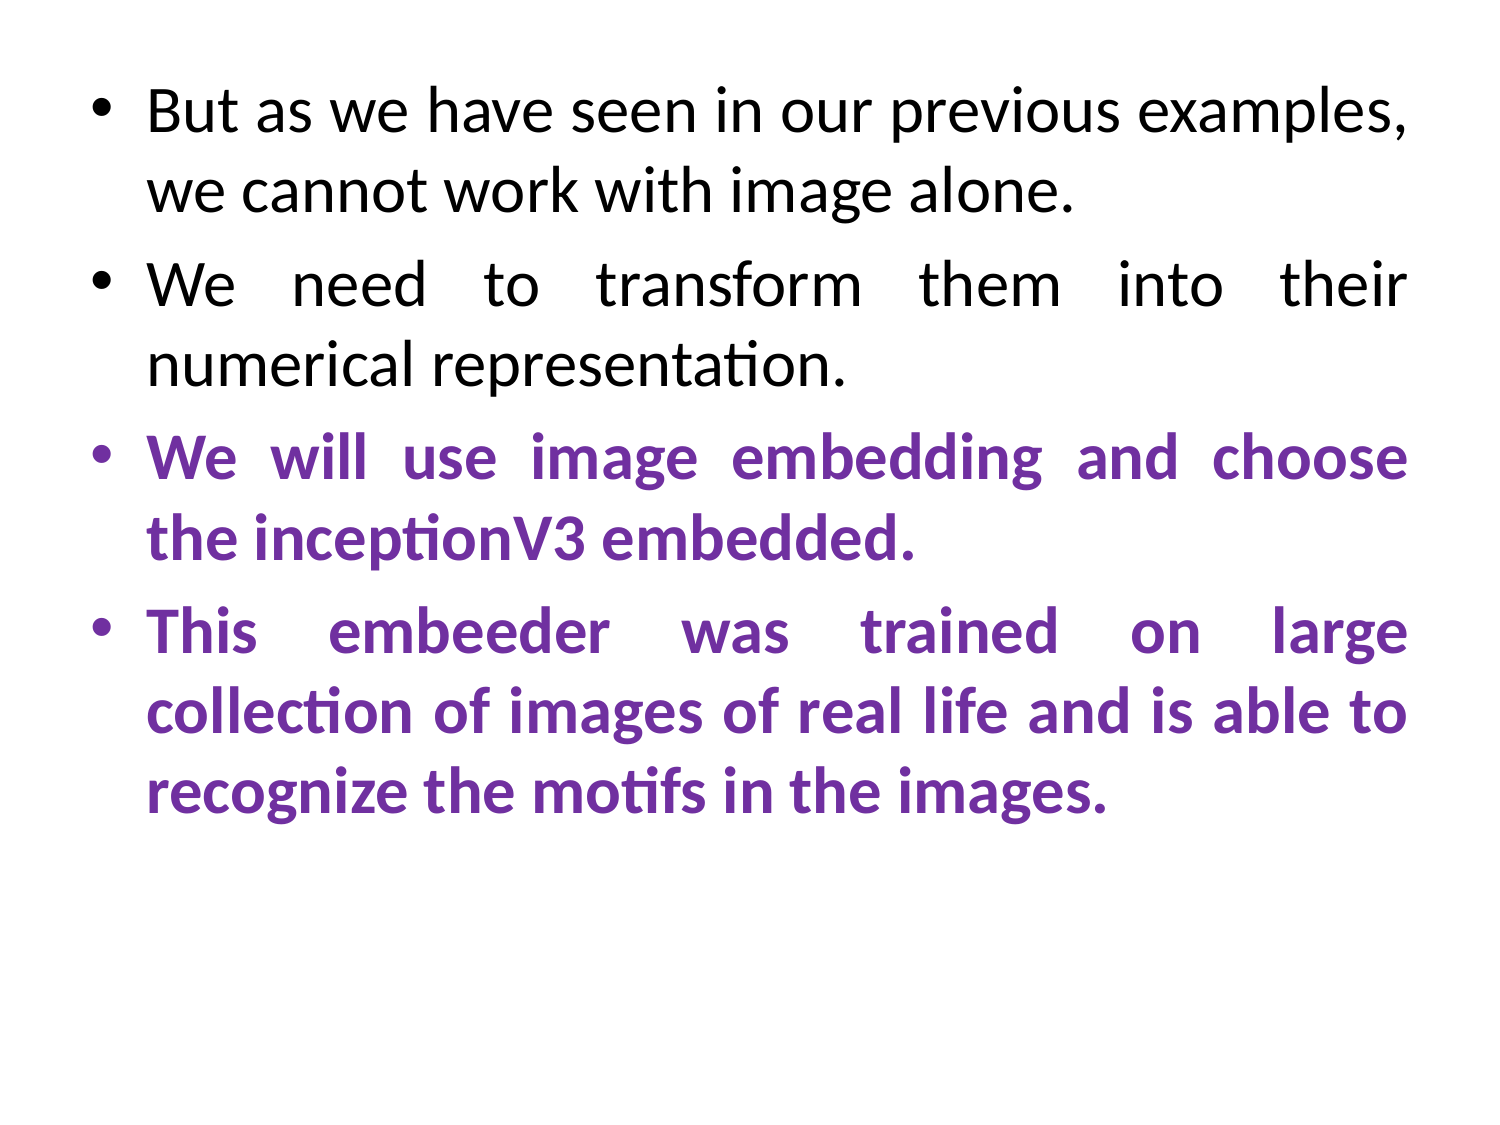

But as we have seen in our previous examples, we cannot work with image alone.
We need to transform them into their numerical representation.
We will use image embedding and choose the inceptionV3 embedded.
This embeeder was trained on large collection of images of real life and is able to recognize the motifs in the images.